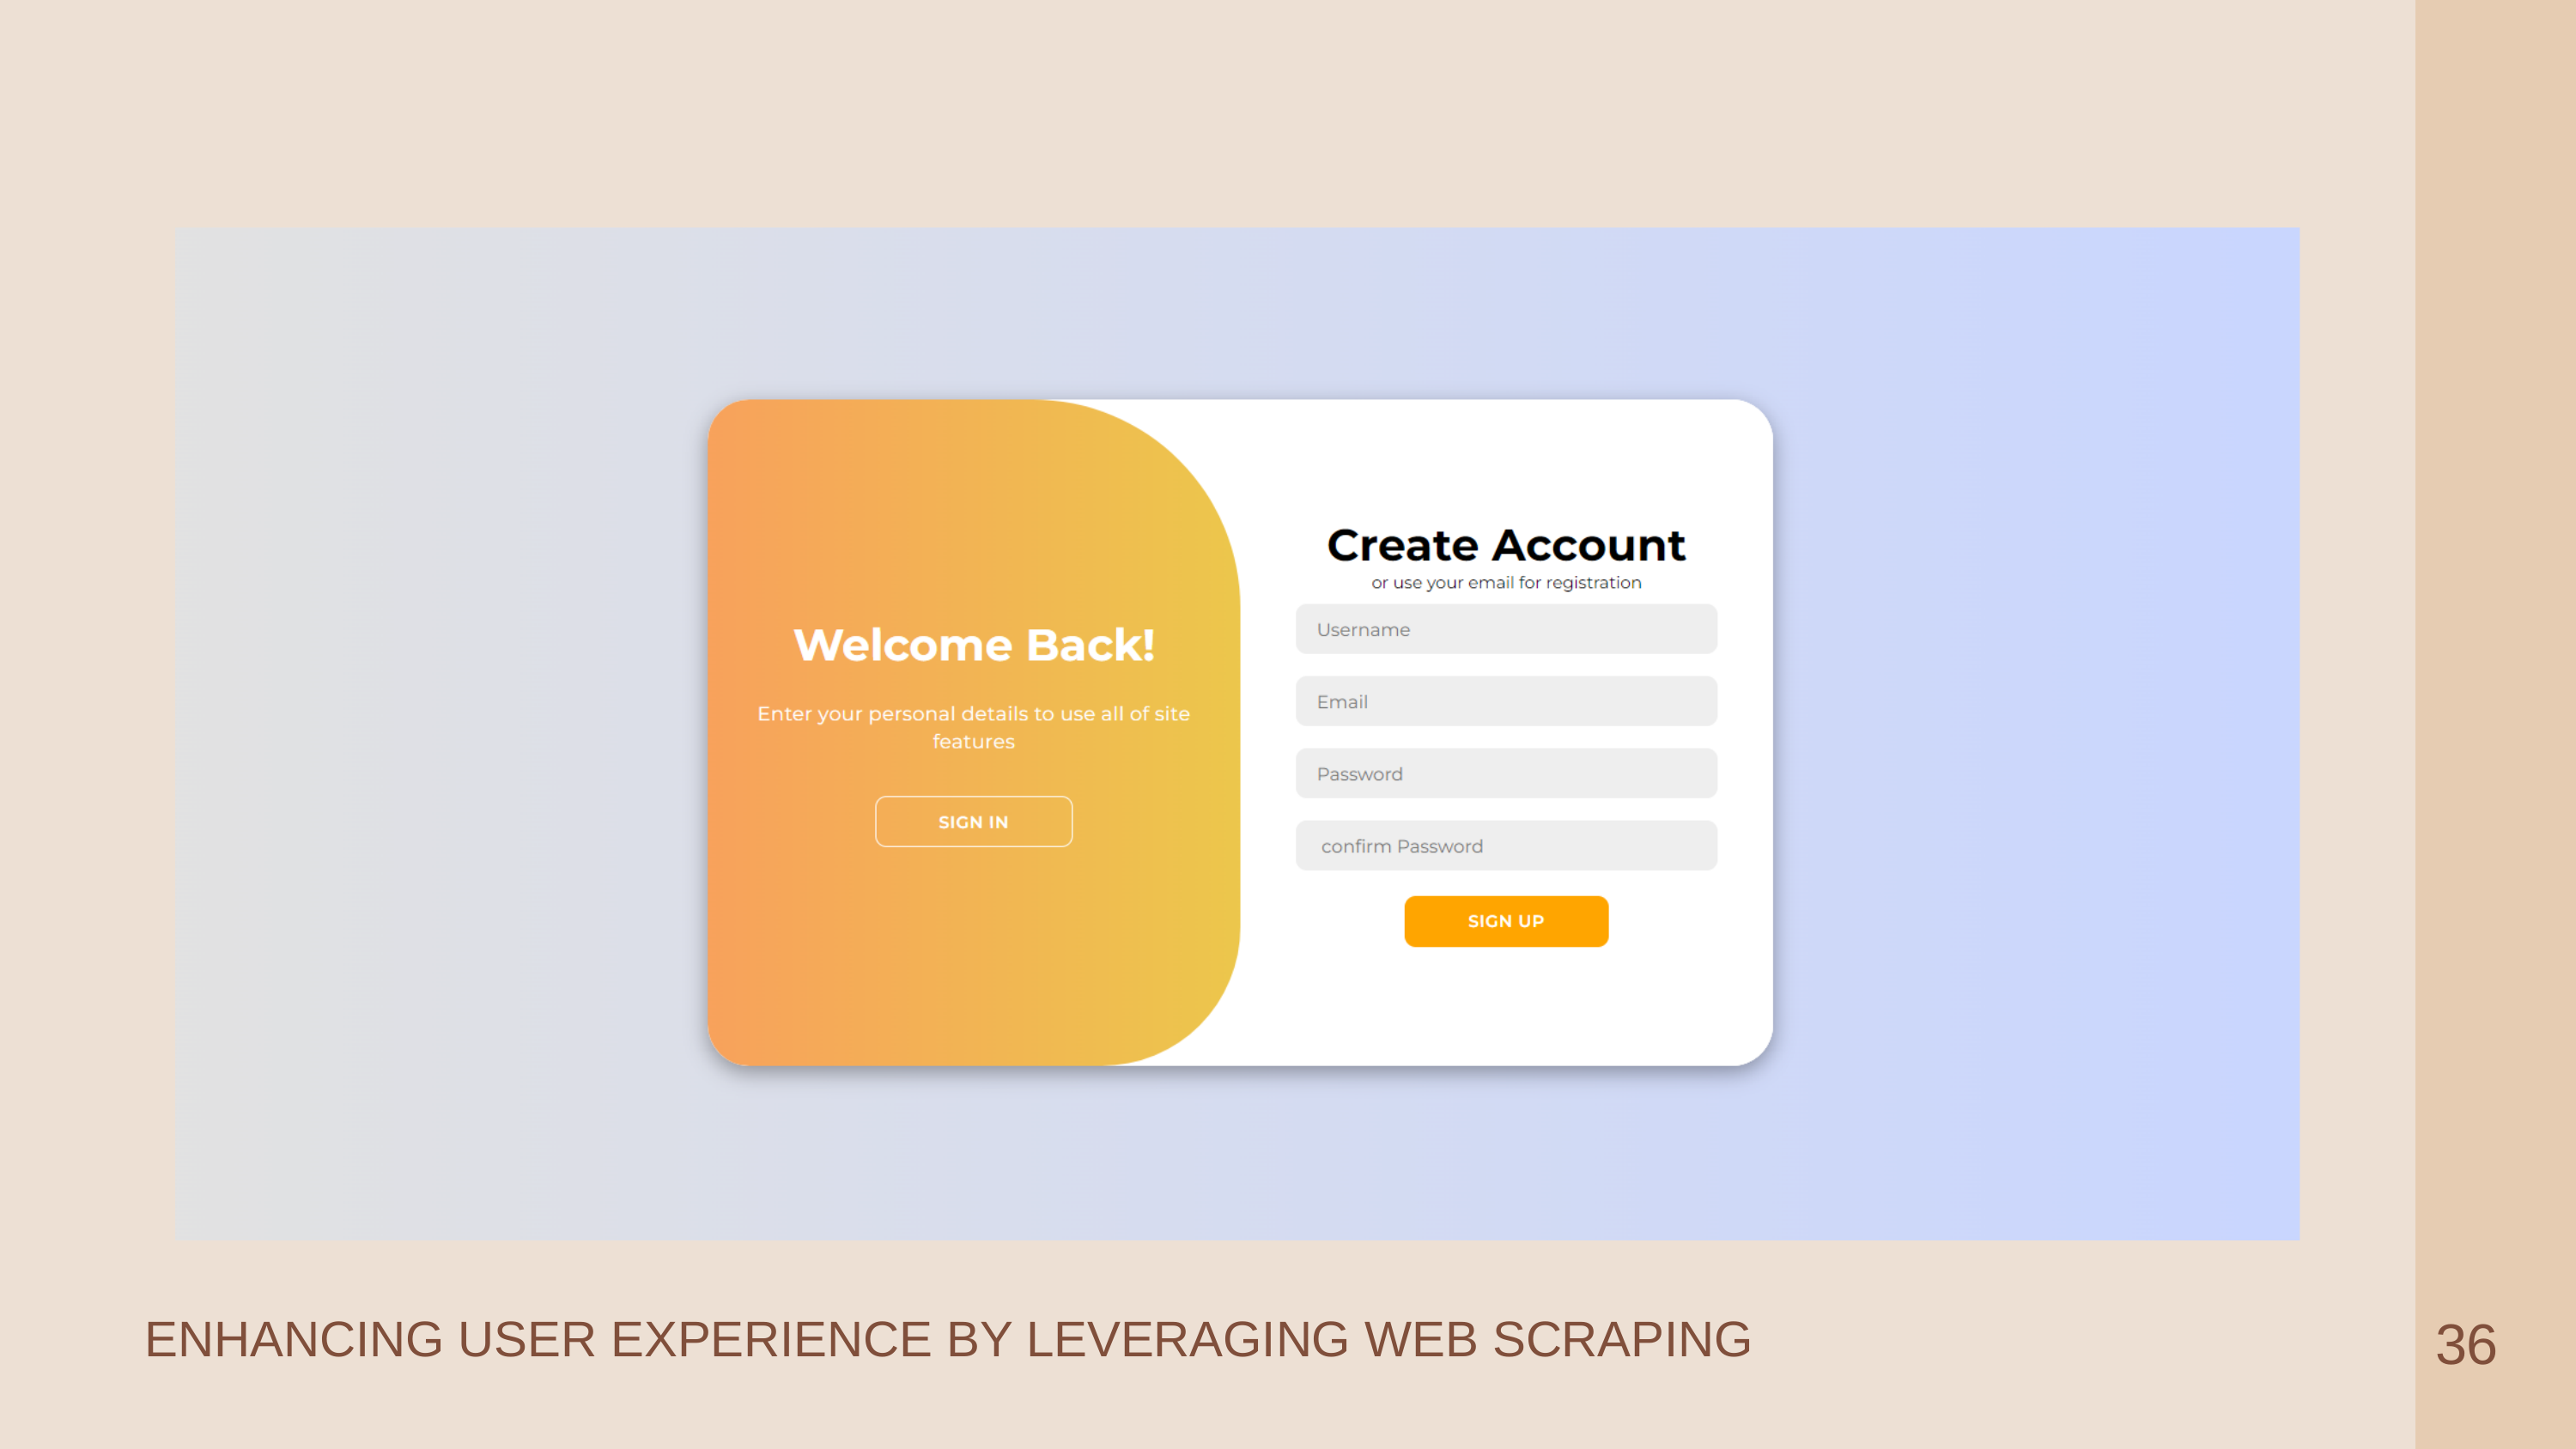

36
ENHANCING USER EXPERIENCE BY LEVERAGING WEB SCRAPING